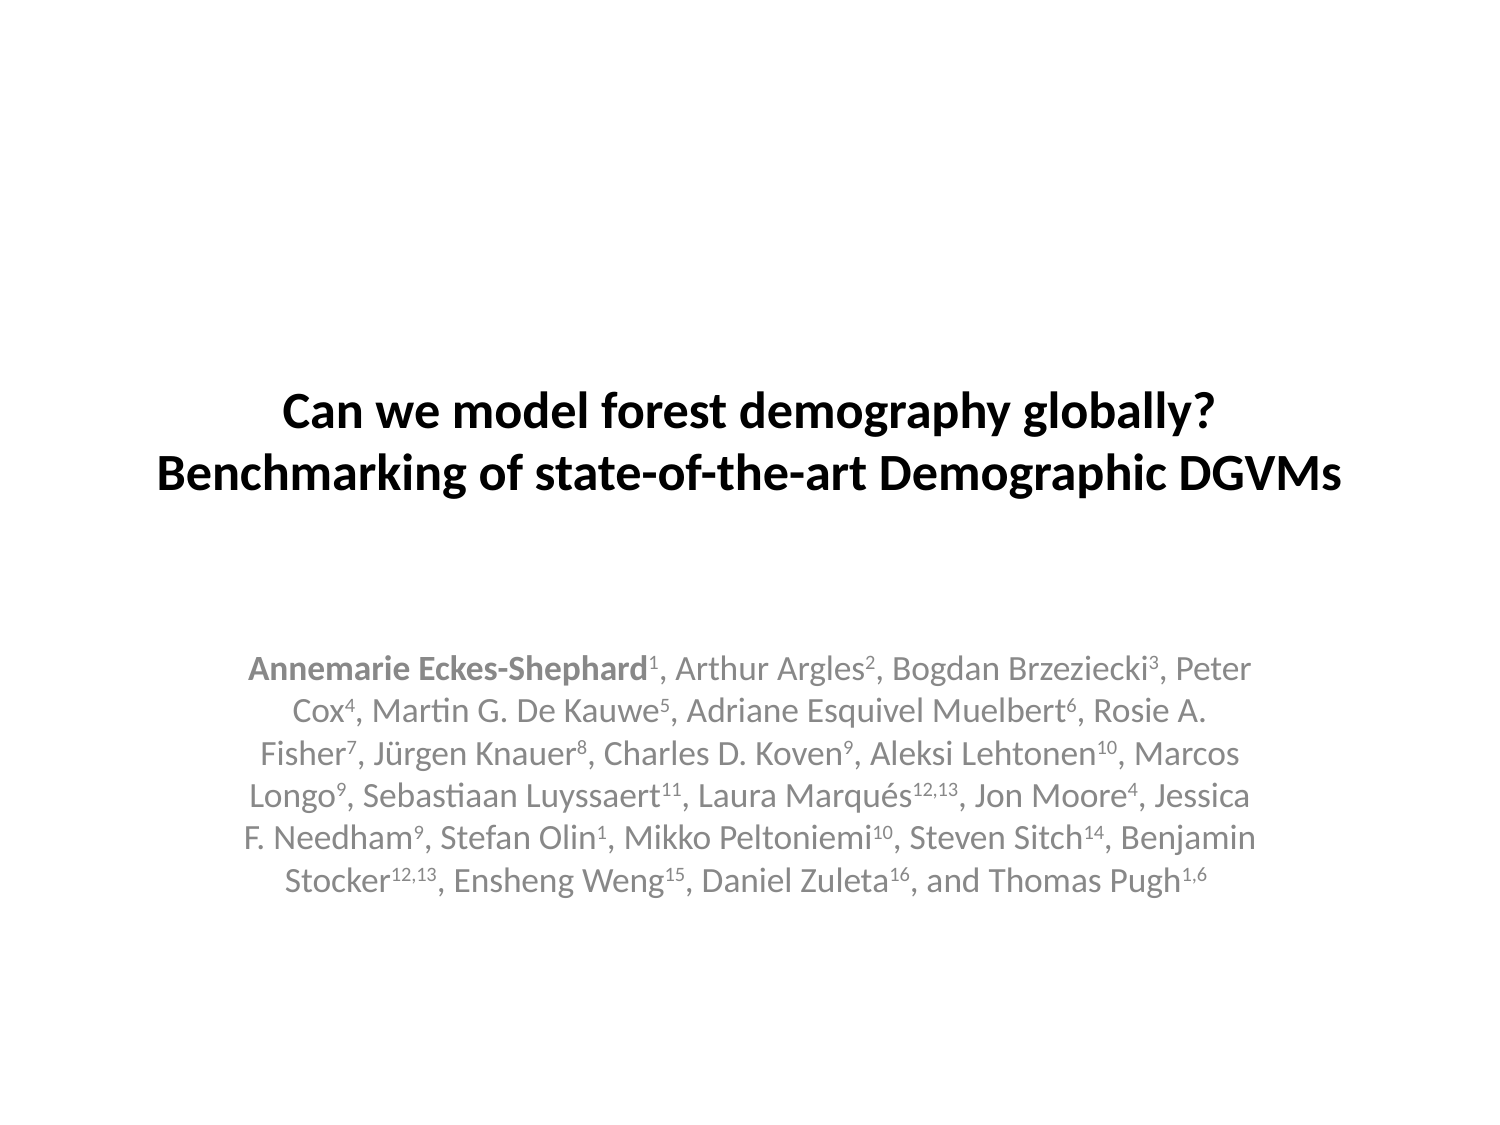

# Can we model forest demography globally? Benchmarking of state-of-the-art Demographic DGVMs
Annemarie Eckes-Shephard1, Arthur Argles2, Bogdan Brzeziecki3, Peter Cox4, Martin G. De Kauwe5, Adriane Esquivel Muelbert6, Rosie A. Fisher7, Jürgen Knauer8, Charles D. Koven9, Aleksi Lehtonen10, Marcos Longo9, Sebastiaan Luyssaert11, Laura Marqués12,13, Jon Moore4, Jessica F. Needham9, Stefan Olin1, Mikko Peltoniemi10, Steven Sitch14, Benjamin Stocker12,13, Ensheng Weng15, Daniel Zuleta16, and Thomas Pugh1,6